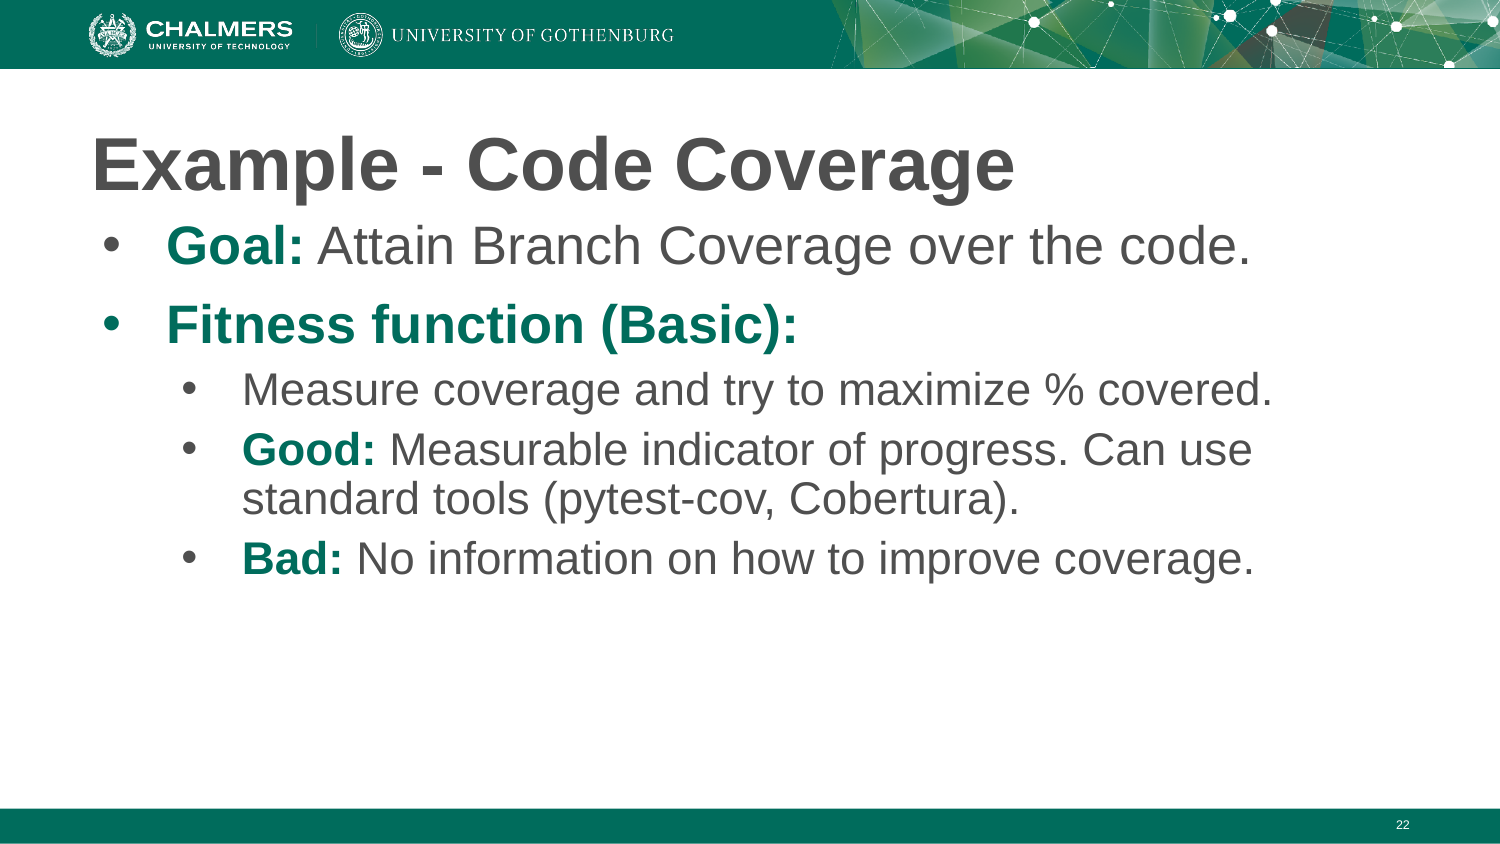

# Example - Code Coverage
Goal: Attain Branch Coverage over the code.
Fitness function (Basic):
Measure coverage and try to maximize % covered.
Good: Measurable indicator of progress. Can use standard tools (pytest-cov, Cobertura).
Bad: No information on how to improve coverage.
22